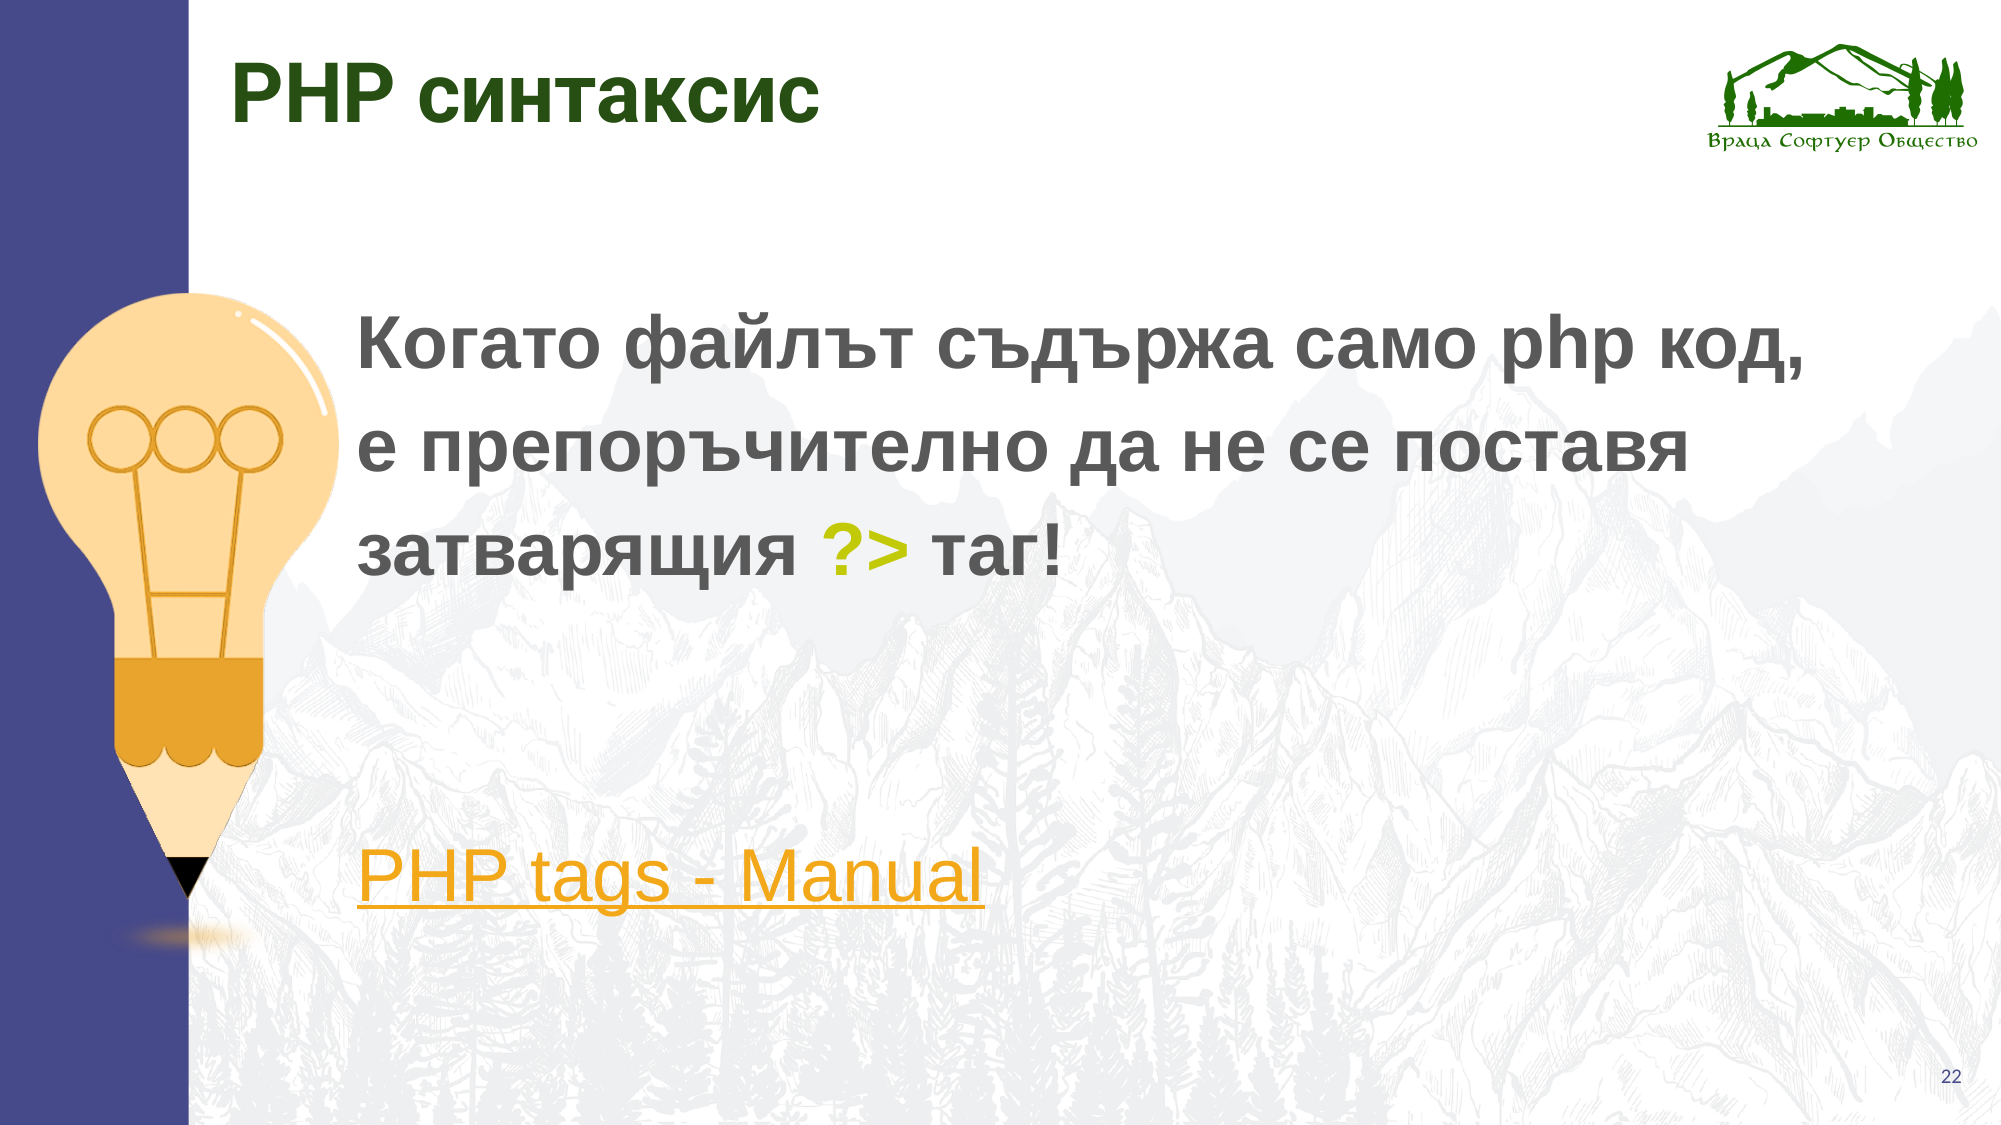

# PHP синтаксис

Когато файлът съдържа само php код,
е препоръчително да не се поставя затварящия ?> таг!

PHP tags - Manual

22